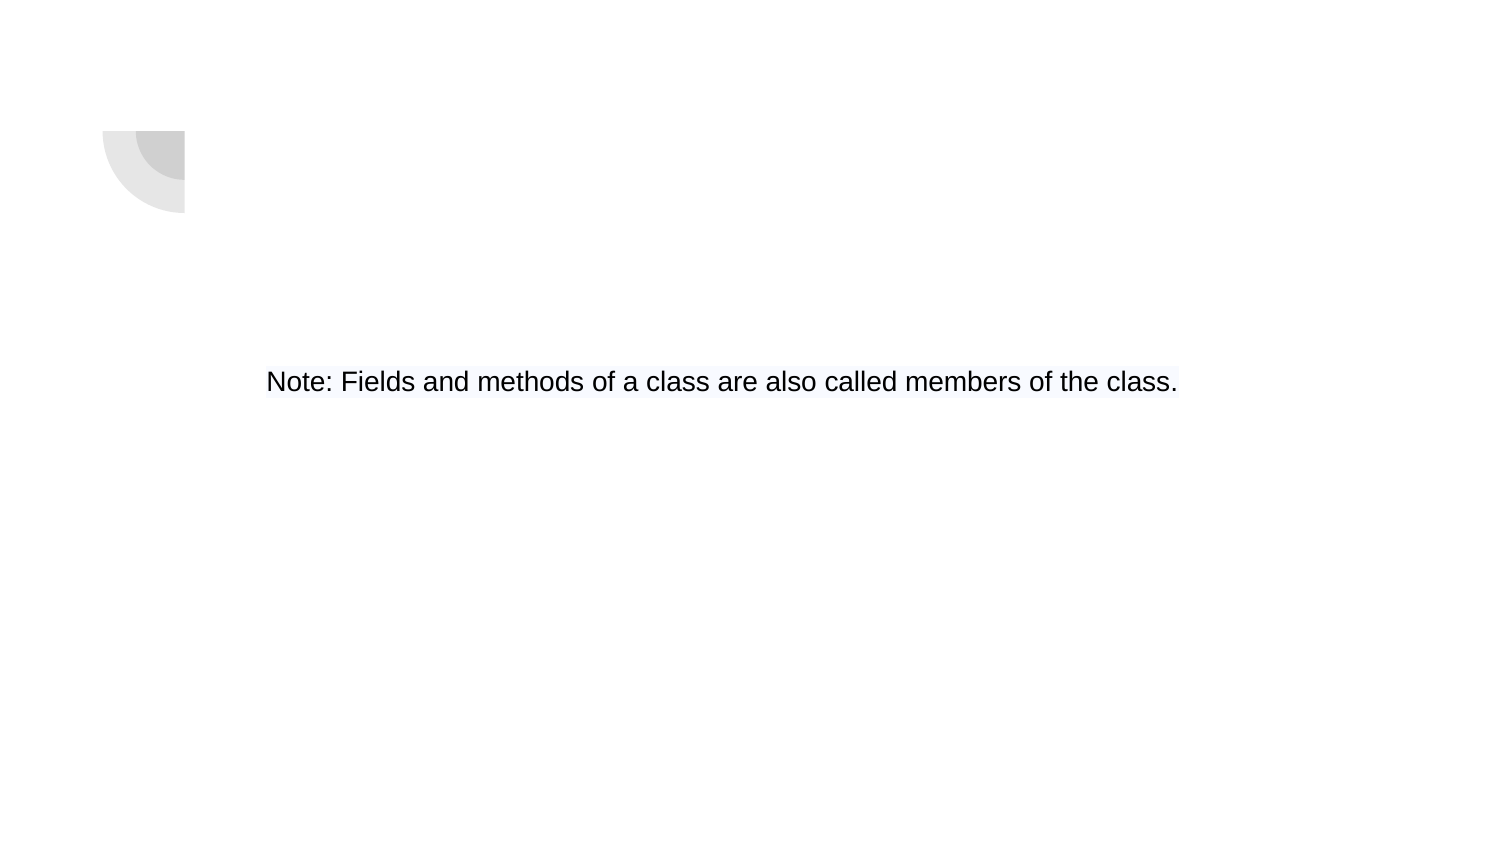

#
Note: Fields and methods of a class are also called members of the class.